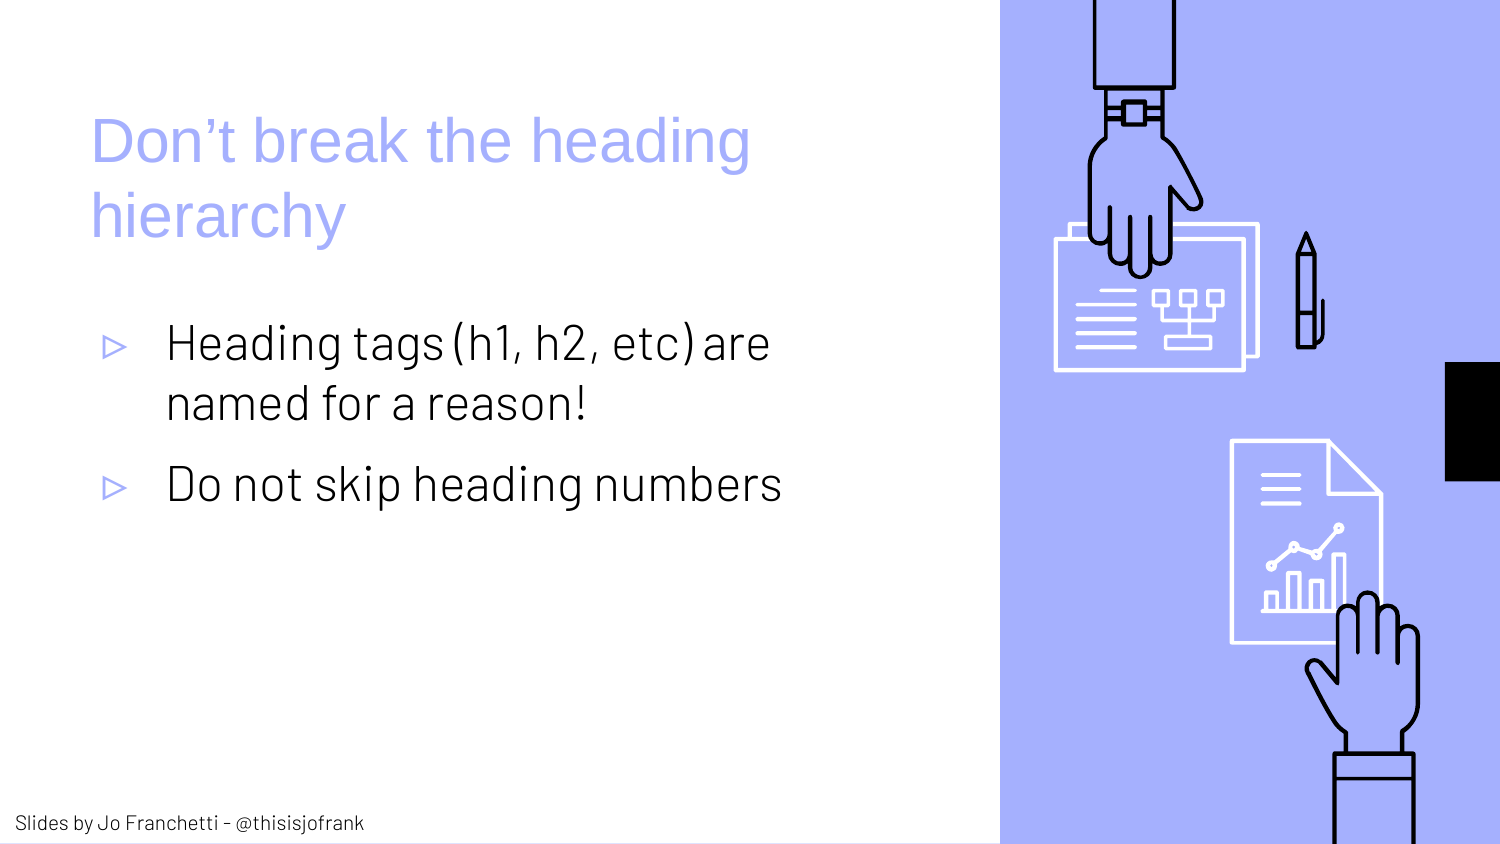

# Don’t break the heading hierarchy

Heading tags (h1, h2, etc) are named for a reason!
Do not skip heading numbers